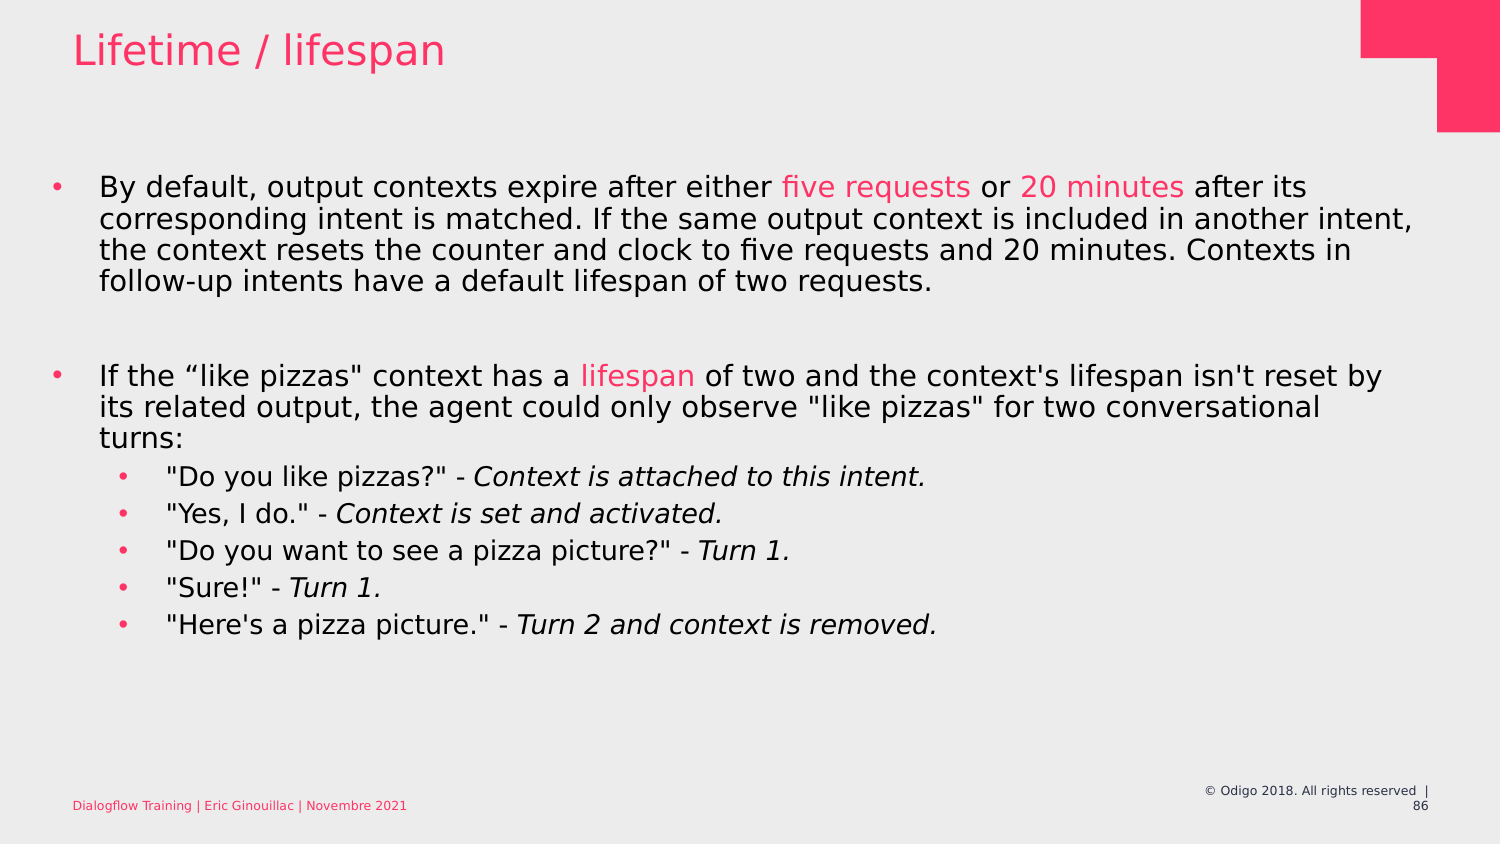

# Lifetime / lifespan

By default, output contexts expire after either five requests or 20 minutes after its corresponding intent is matched. If the same output context is included in another intent, the context resets the counter and clock to five requests and 20 minutes. Contexts in follow-up intents have a default lifespan of two requests.

If the “like pizzas" context has a lifespan of two and the context's lifespan isn't reset by its related output, the agent could only observe "like pizzas" for two conversational turns:
"Do you like pizzas?" - Context is attached to this intent.
"Yes, I do." - Context is set and activated.
"Do you want to see a pizza picture?" - Turn 1.
"Sure!" - Turn 1.
"Here's a pizza picture." - Turn 2 and context is removed.